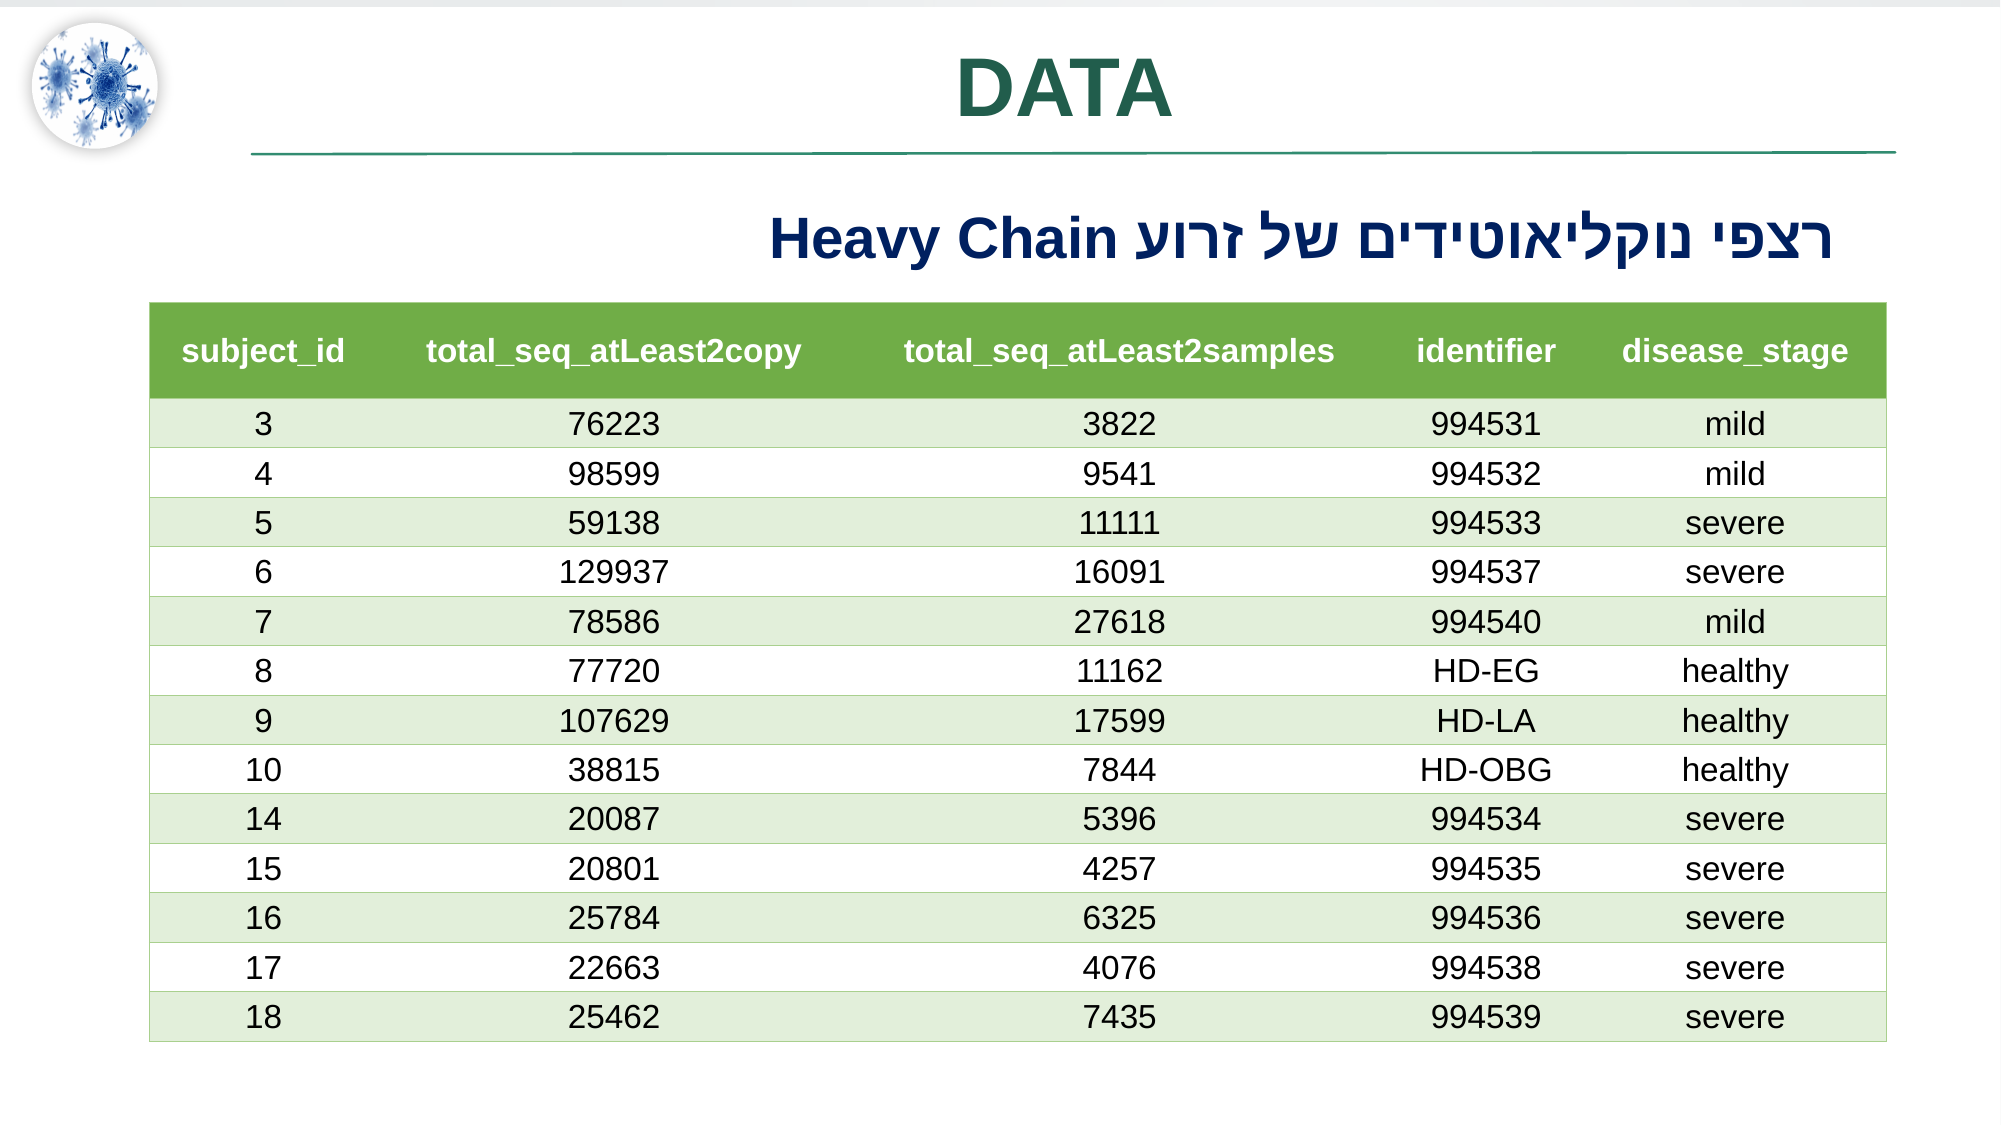

# DATA
רצפי נוקליאוטידים של זרוע Heavy Chain
| subject\_id | total\_seq\_atLeast2copy | total\_seq\_atLeast2samples | identifier | disease\_stage |
| --- | --- | --- | --- | --- |
| 3 | 76223 | 3822 | 994531 | mild |
| 4 | 98599 | 9541 | 994532 | mild |
| 5 | 59138 | 11111 | 994533 | severe |
| 6 | 129937 | 16091 | 994537 | severe |
| 7 | 78586 | 27618 | 994540 | mild |
| 8 | 77720 | 11162 | HD-EG | healthy |
| 9 | 107629 | 17599 | HD-LA | healthy |
| 10 | 38815 | 7844 | HD-OBG | healthy |
| 14 | 20087 | 5396 | 994534 | severe |
| 15 | 20801 | 4257 | 994535 | severe |
| 16 | 25784 | 6325 | 994536 | severe |
| 17 | 22663 | 4076 | 994538 | severe |
| 18 | 25462 | 7435 | 994539 | severe |